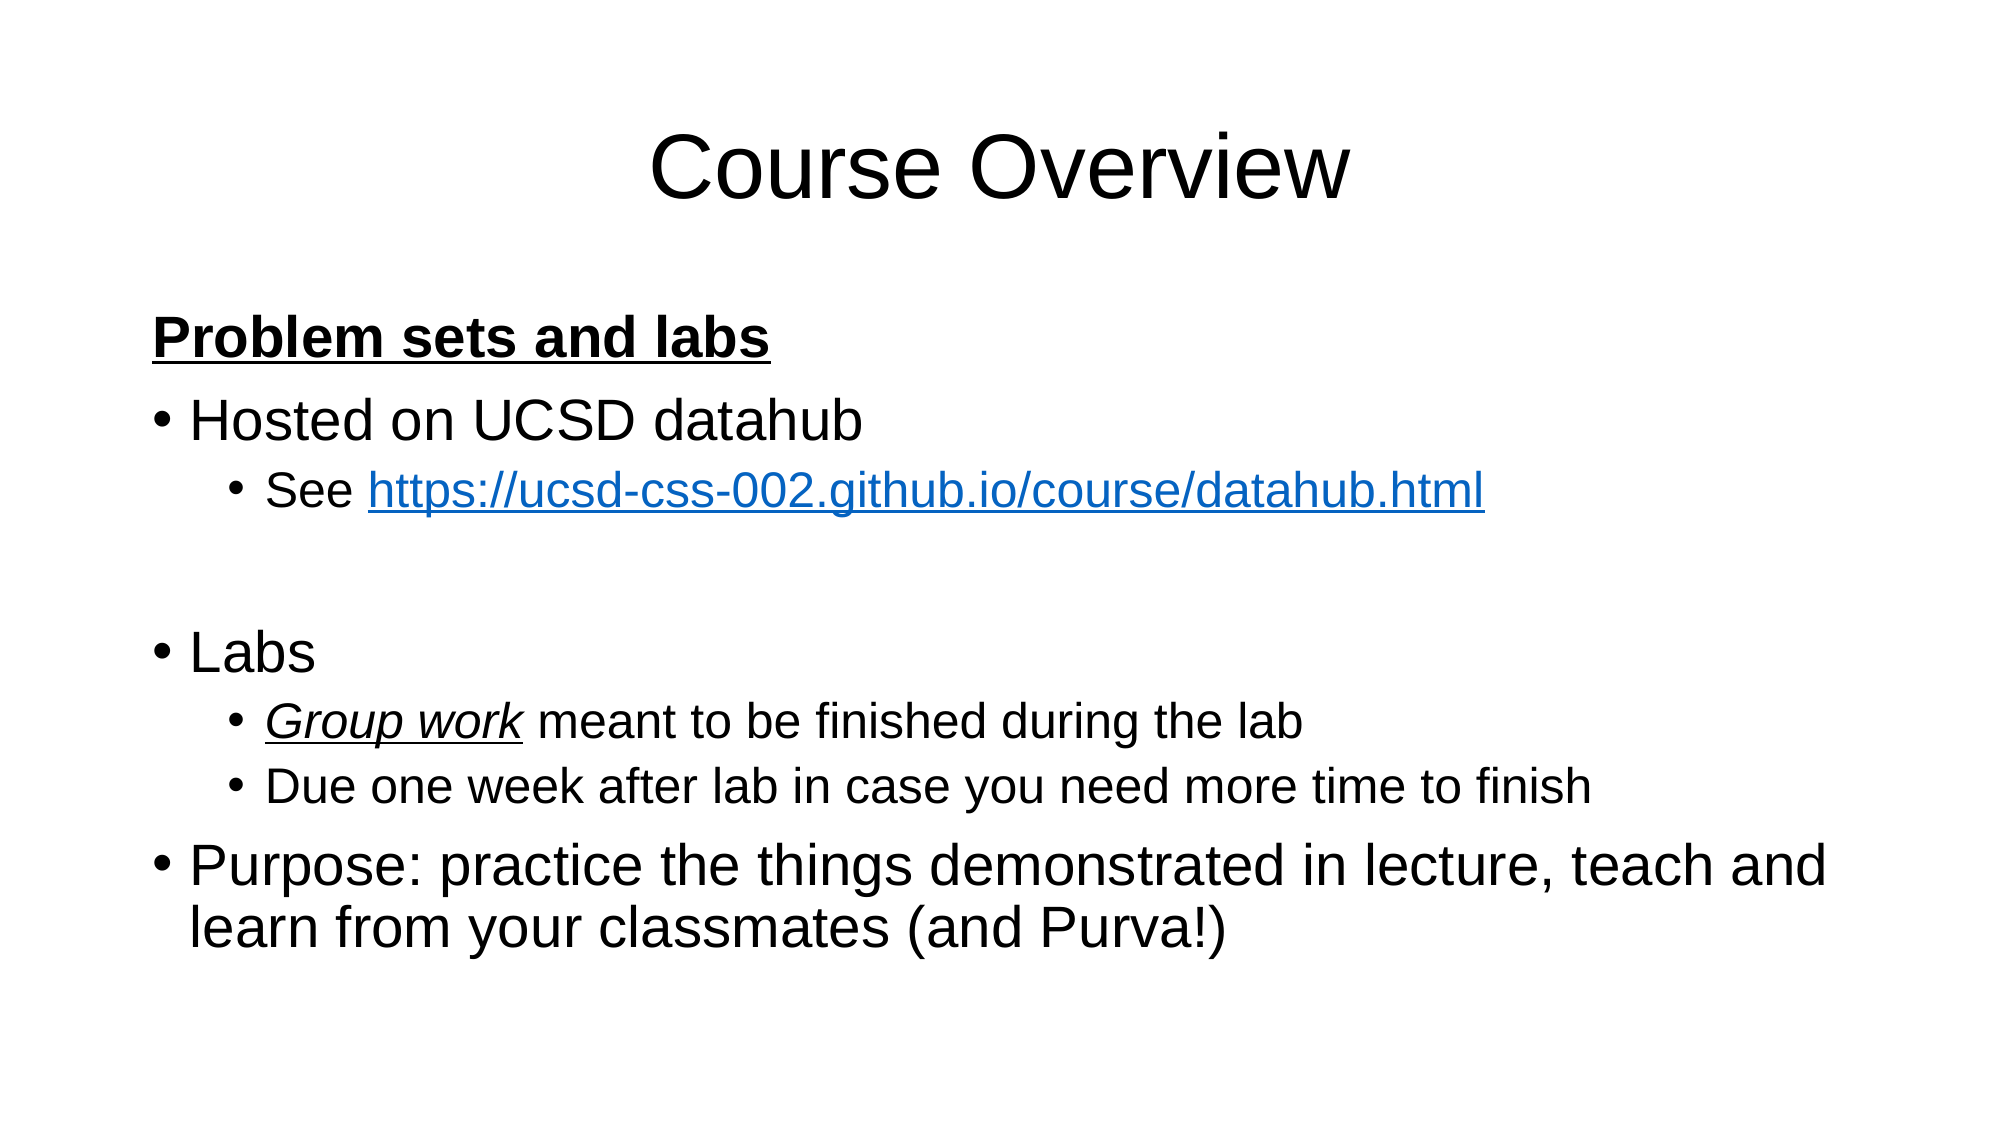

# Course Overview
Problem sets and labs
Hosted on UCSD datahub
See https://ucsd-css-002.github.io/course/datahub.html

Labs
Group work meant to be finished during the lab
Due one week after lab in case you need more time to finish
Purpose: practice the things demonstrated in lecture, teach and learn from your classmates (and Purva!)